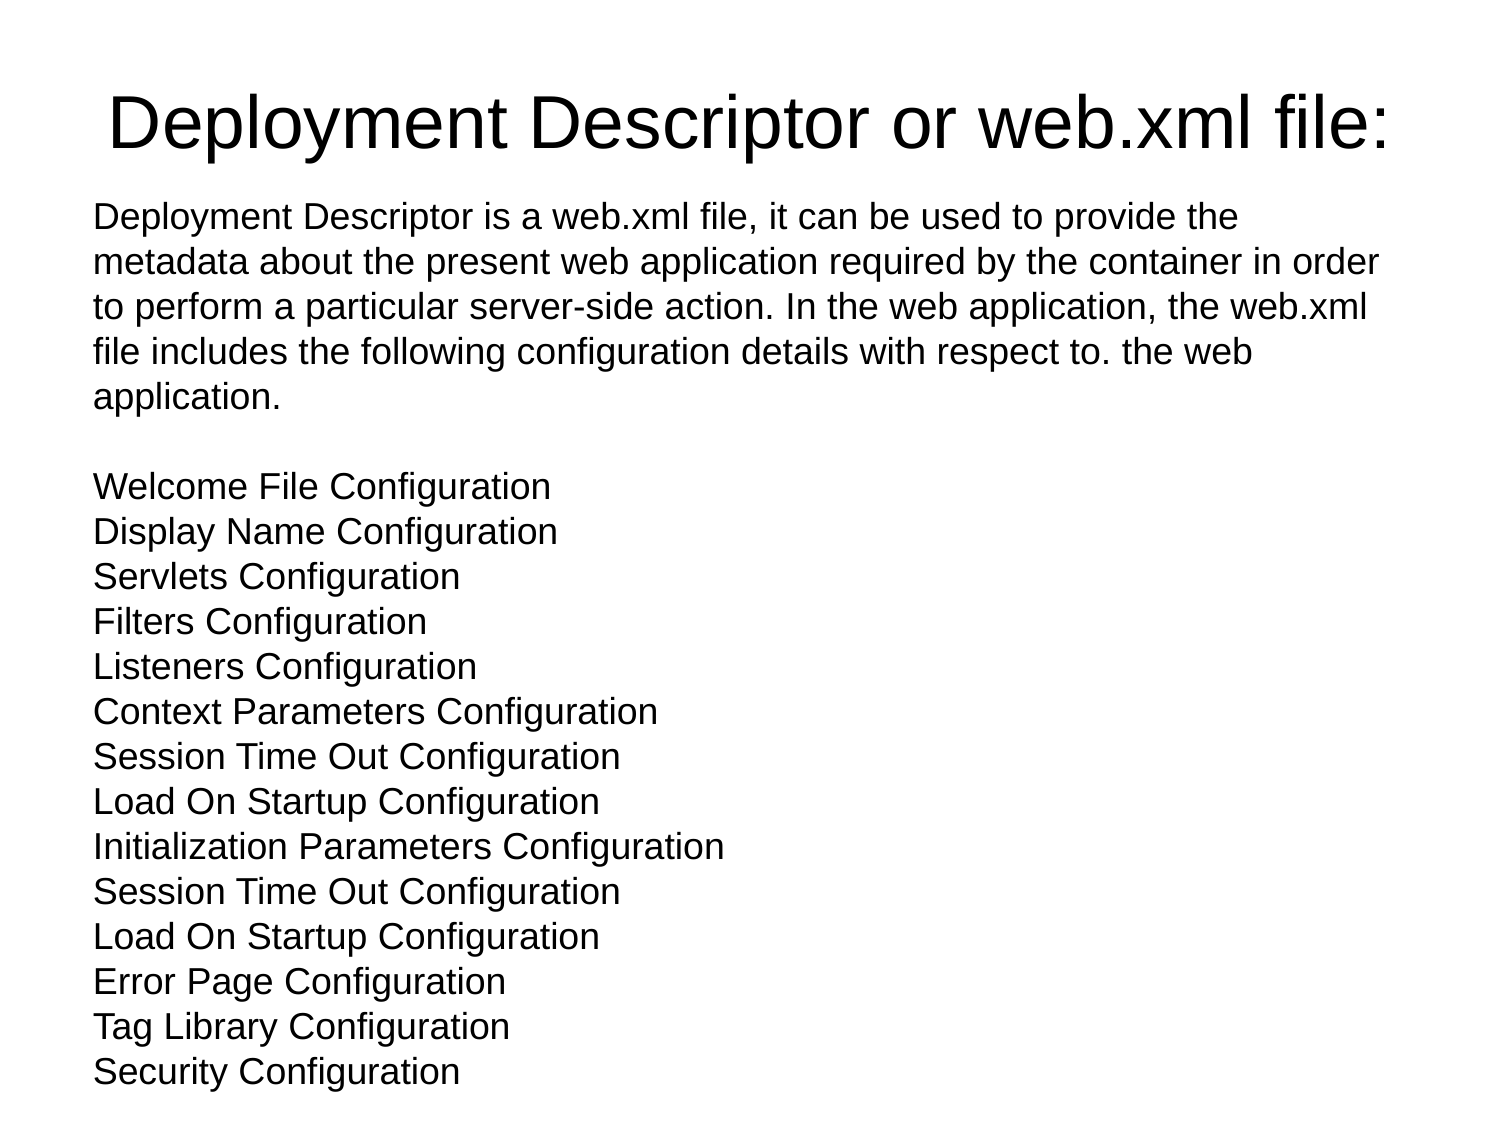

# Deployment Descriptor or web.xml file:
Deployment Descriptor is a web.xml file, it can be used to provide the metadata about the present web application required by the container in order to perform a particular server-side action. In the web application, the web.xml file includes the following configuration details with respect to. the web application.

Welcome File Configuration
Display Name Configuration
Servlets Configuration
Filters Configuration
Listeners Configuration
Context Parameters Configuration
Session Time Out Configuration
Load On Startup Configuration
Initialization Parameters Configuration
Session Time Out Configuration
Load On Startup Configuration
Error Page Configuration
Tag Library Configuration
Security Configuration